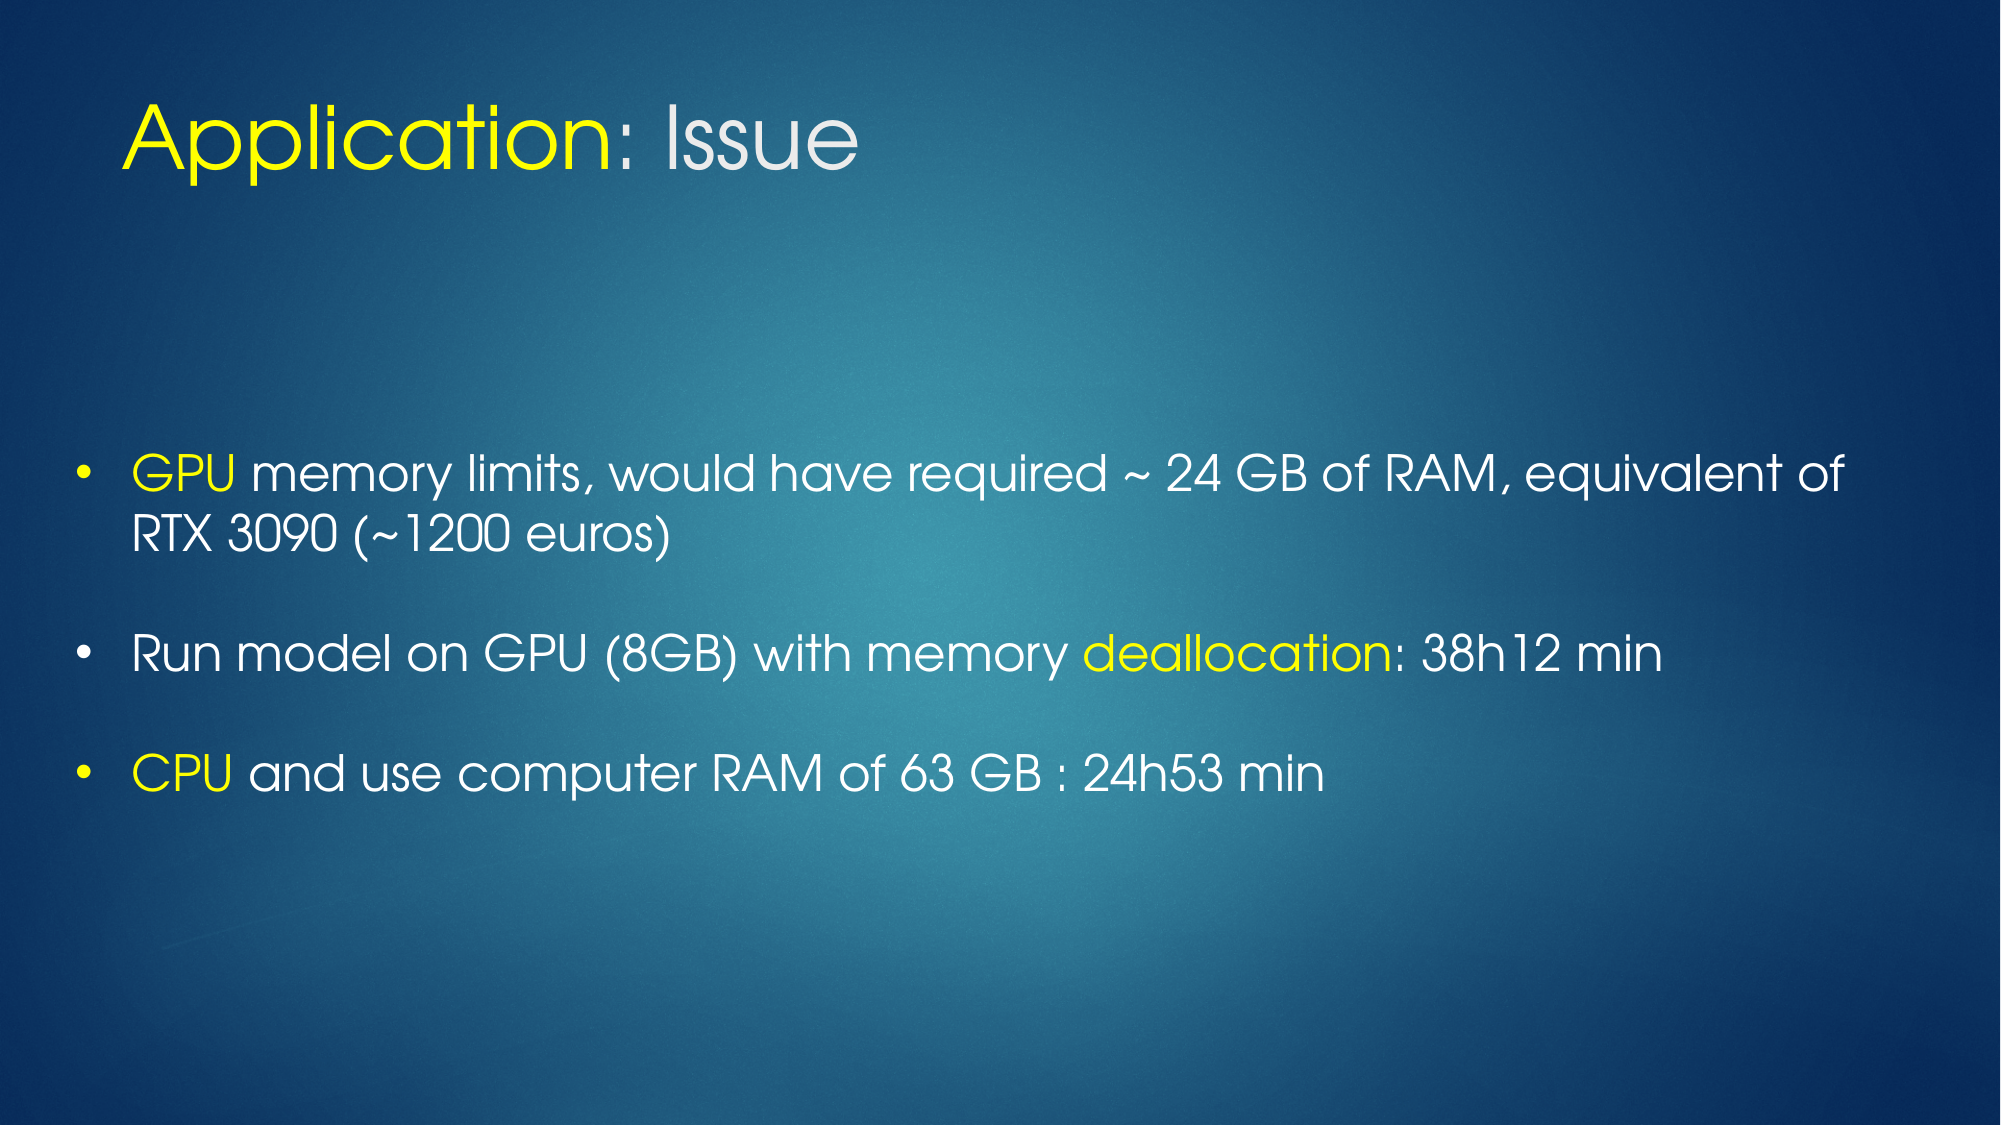

# Application: Issue
GPU memory limits, would have required ~ 24 GB of RAM, equivalent of RTX 3090 (~1200 euros)

Run model on GPU (8GB) with memory deallocation: 38h12 min

CPU and use computer RAM of 63 GB : 24h53 min